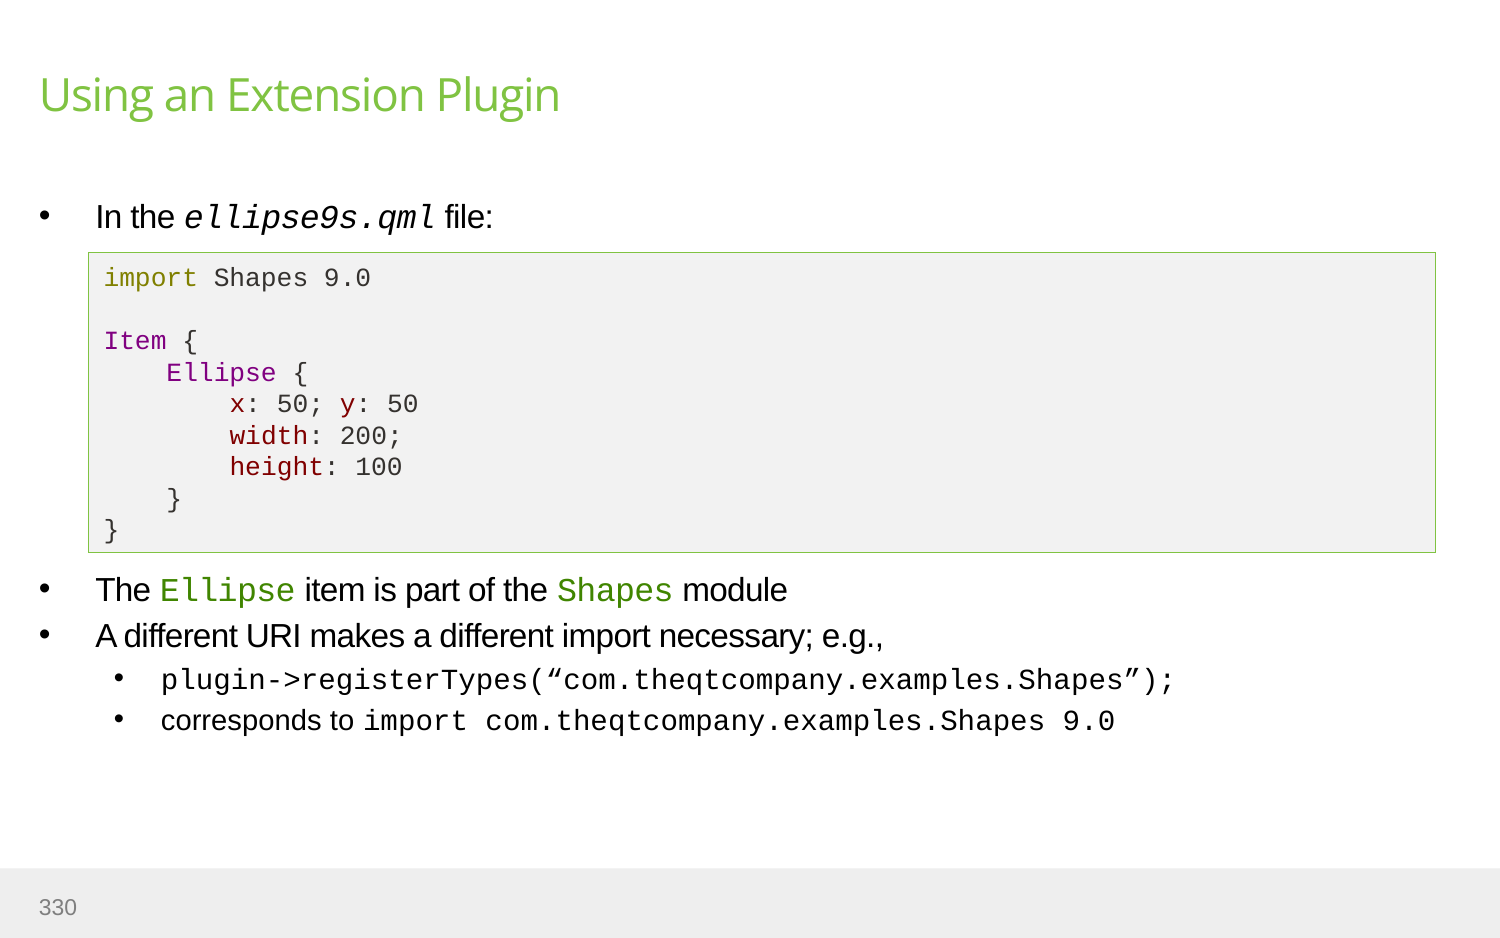

# Using an Extension Plugin
In the ellipse9s.qml file:

The Ellipse item is part of the Shapes module
A different URI makes a different import necessary; e.g.,
plugin->registerTypes(“com.theqtcompany.examples.Shapes”);
corresponds to import com.theqtcompany.examples.Shapes 9.0
import Shapes 9.0

Item {
    Ellipse {
        x: 50; y: 50
        width: 200;
        height: 100
    }
}
330